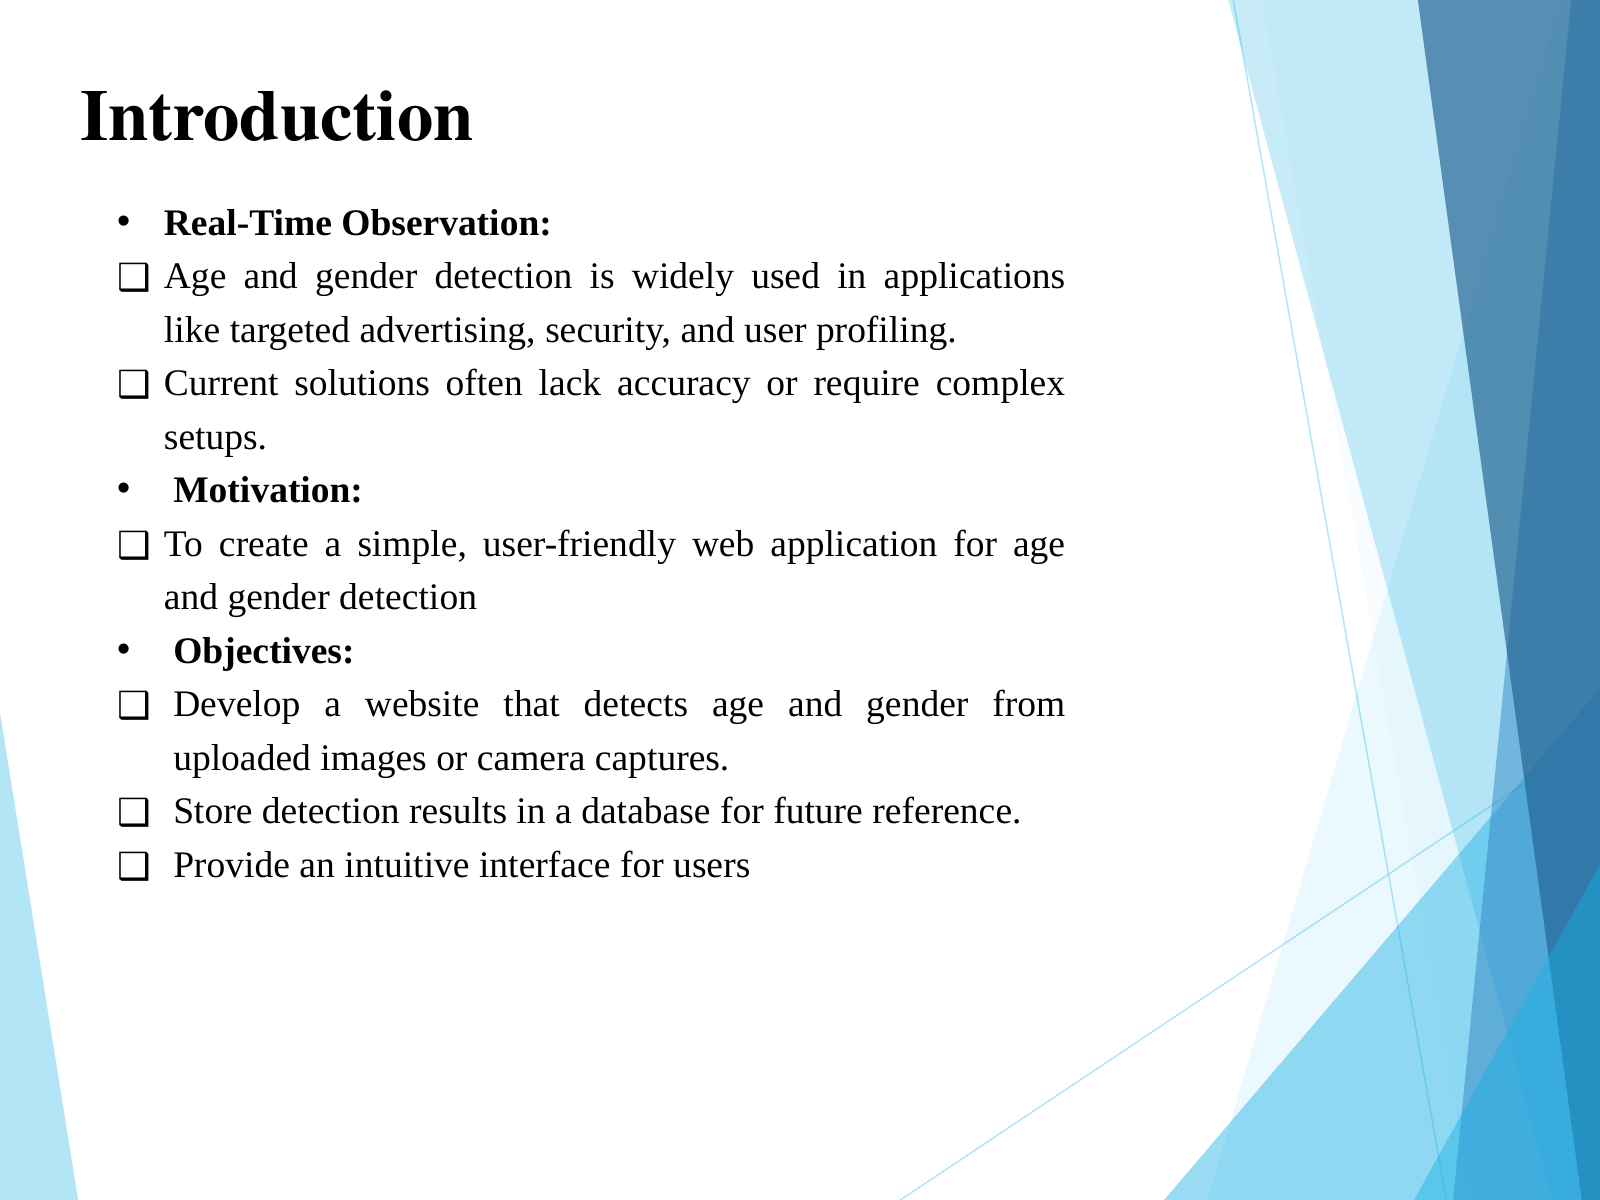

Introduction
Real-Time Observation:
Age and gender detection is widely used in applications like targeted advertising, security, and user profiling.
Current solutions often lack accuracy or require complex setups.
Motivation:
To create a simple, user-friendly web application for age and gender detection
Objectives:
Develop a website that detects age and gender from uploaded images or camera captures.
Store detection results in a database for future reference.
Provide an intuitive interface for users